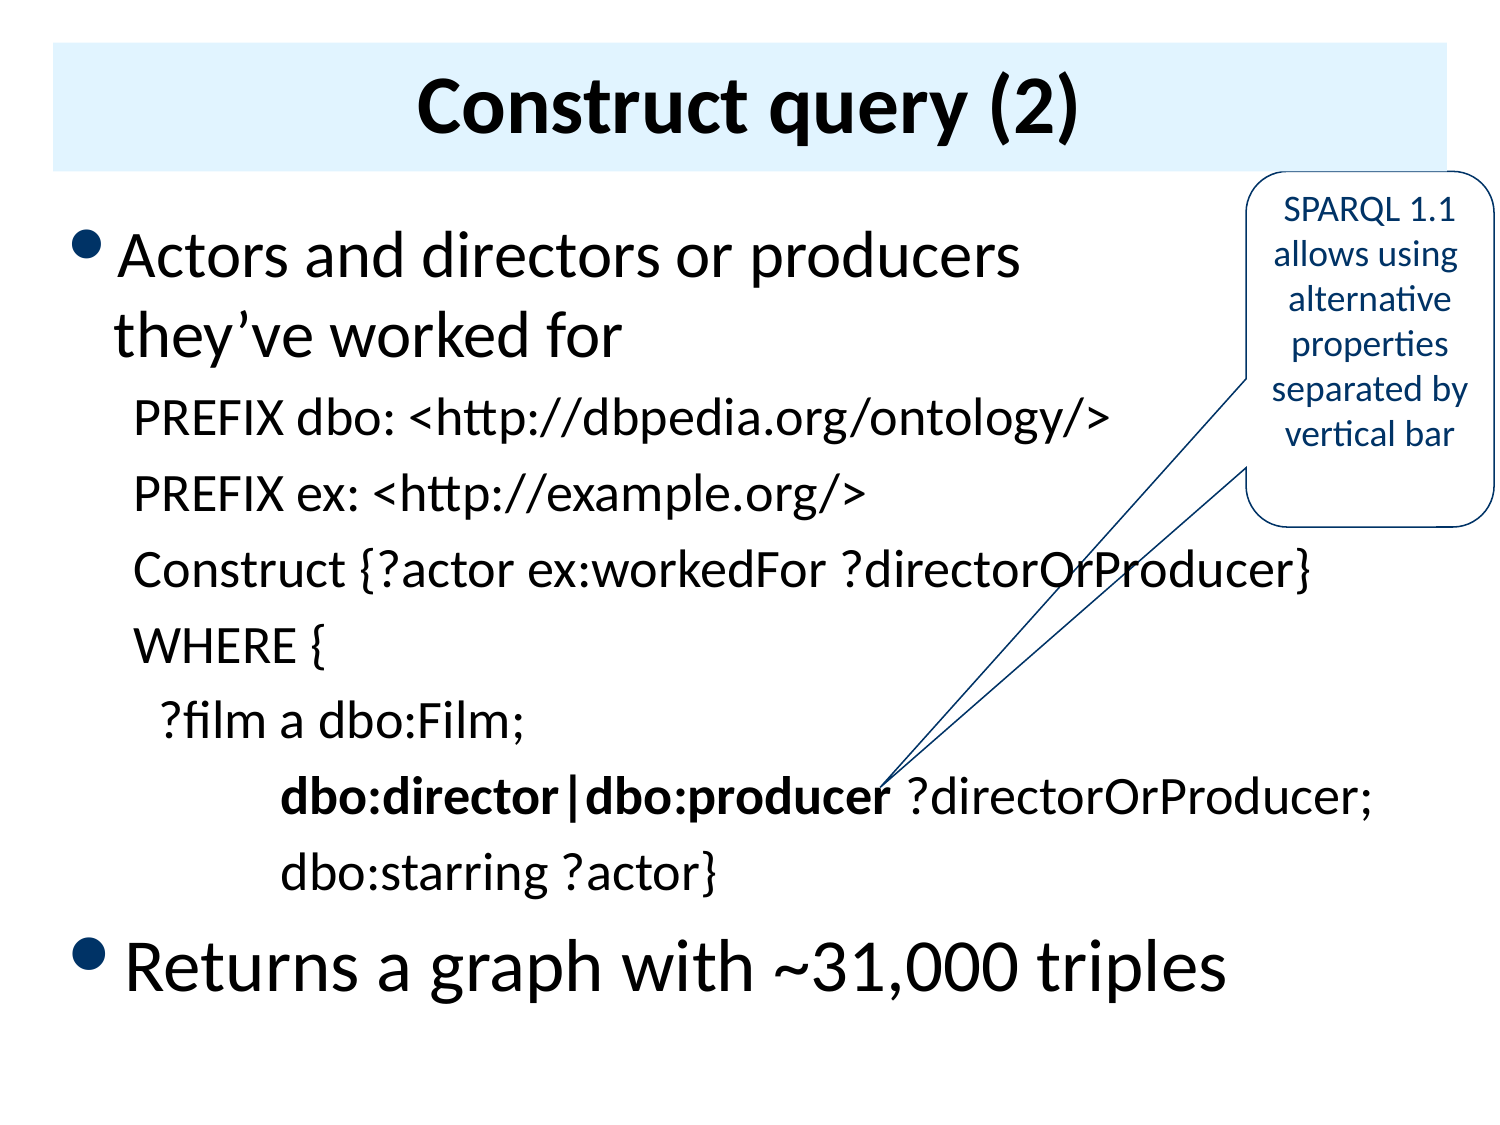

# Construct query (2)
SPARQL 1.1 allows using  alternative properties separated by vertical bar
Actors and directors or producers
they’ve worked for
PREFIX dbo: <http://dbpedia.org/ontology/>
PREFIX ex: <http://example.org/>
Construct {?actor ex:workedFor ?directorOrProducer}
WHERE {
  ?film a dbo:Film;
            dbo:director|dbo:producer ?directorOrProducer;
            dbo:starring ?actor}
Returns a graph with ~31,000 triples